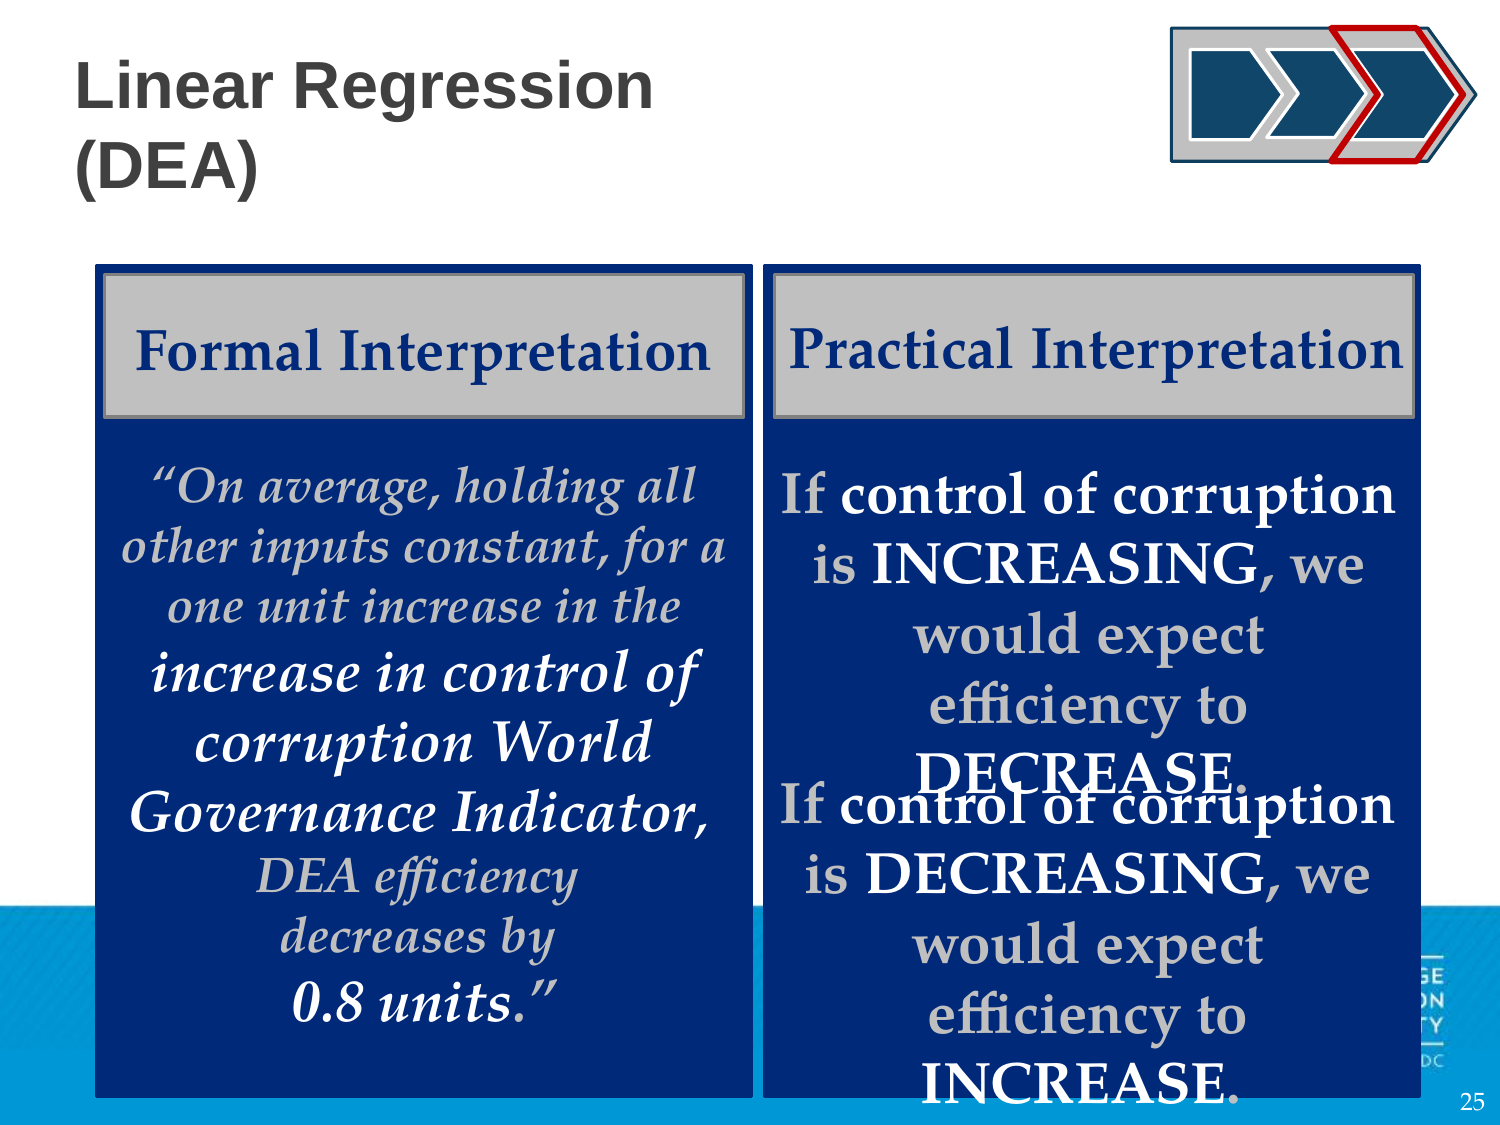

# Linear Regression (DEA)

Practical Interpretation
Formal Interpretation
“On average, holding all other inputs constant, for a one unit increase in the increase in control of corruption World Governance Indicator,
DEA efficiency
decreases by
0.8 units.”
If control of corruption is increasing, we would expect efficiency to decrease.
If control of corruption is decreasing, we would expect efficiency to increase.
25